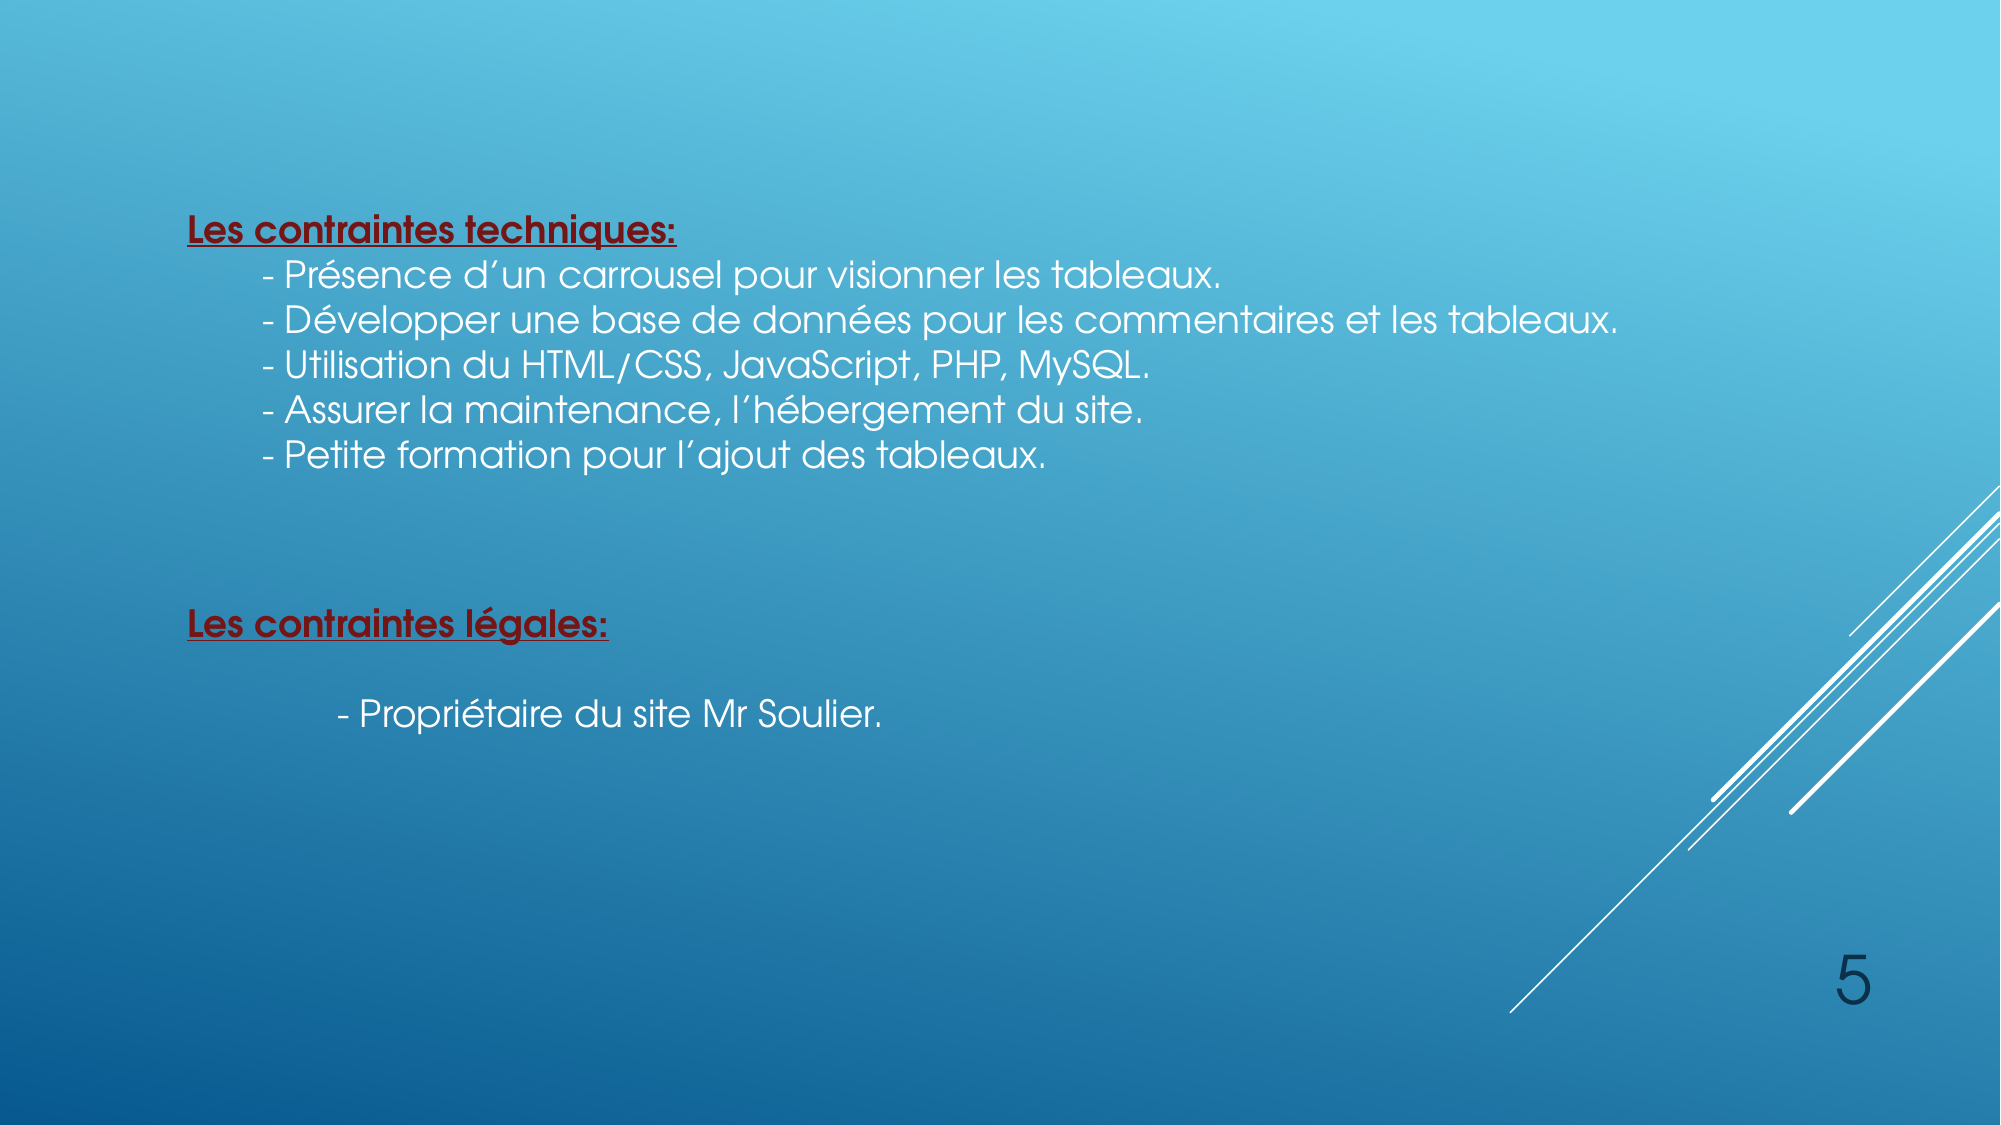

Les contraintes techniques:
- Présence d’un carrousel pour visionner les tableaux.
- Développer une base de données pour les commentaires et les tableaux.
- Utilisation du HTML/CSS, JavaScript, PHP, MySQL.
- Assurer la maintenance, l’hébergement du site.
- Petite formation pour l’ajout des tableaux.

Les contraintes légales:

	- Propriétaire du site Mr Soulier.

5